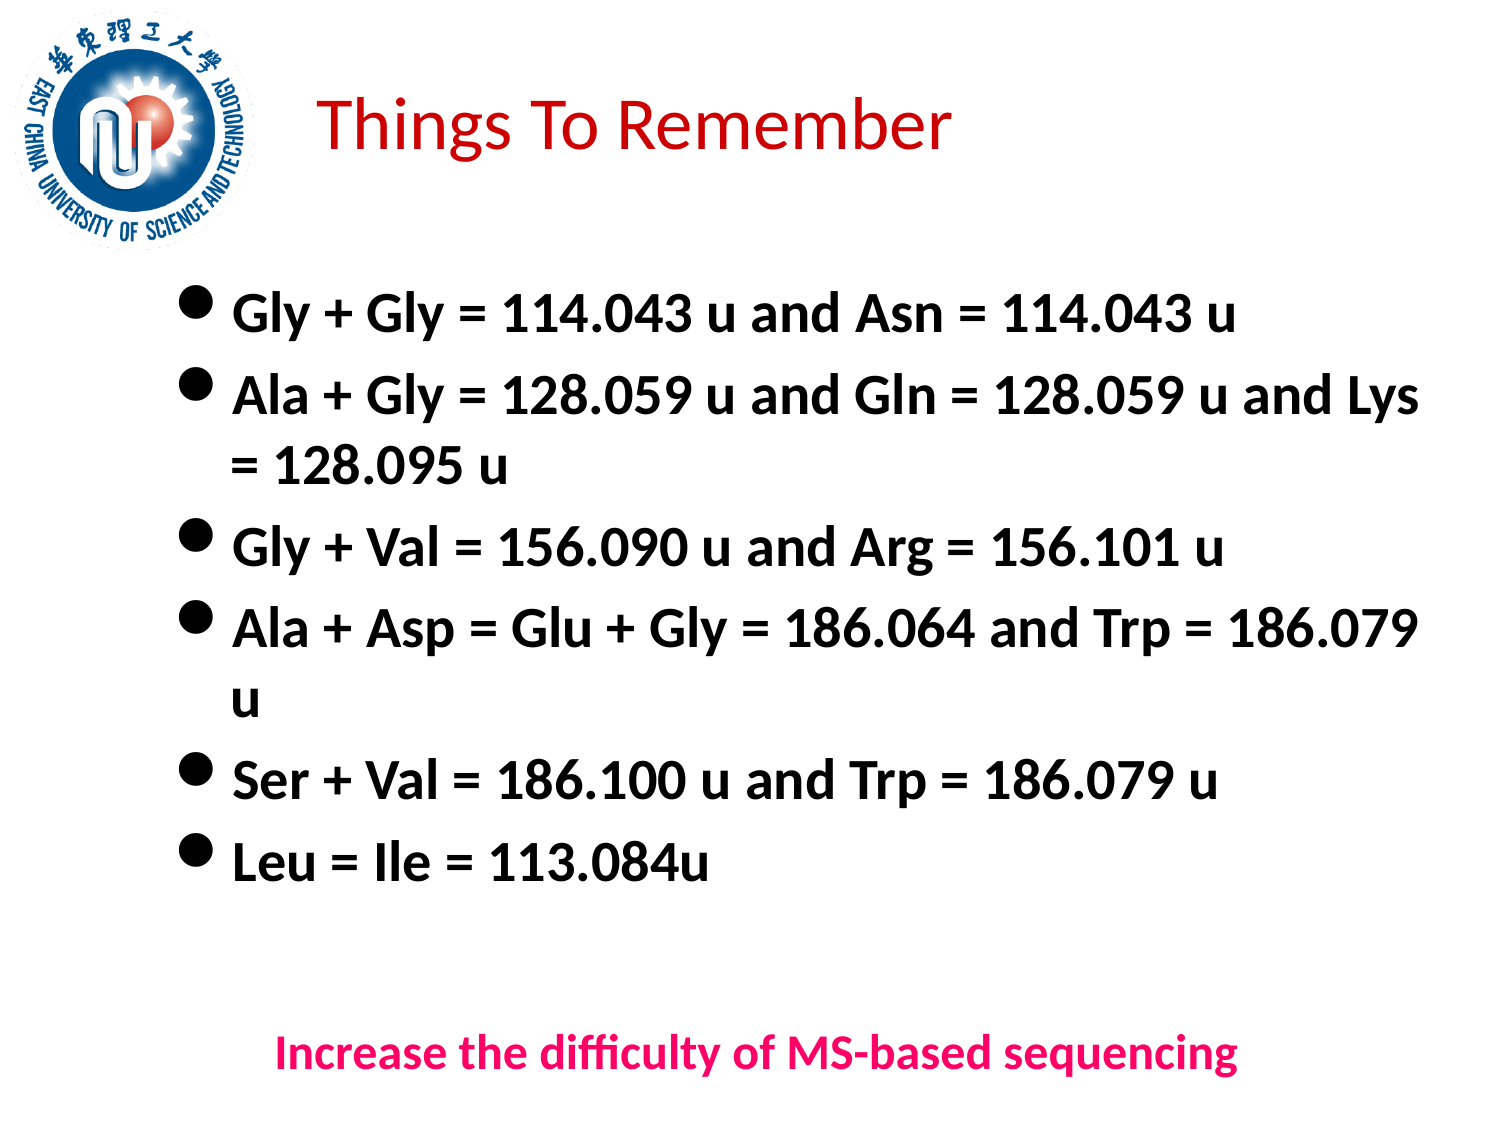

# Things To Remember
Gly + Gly = 114.043 u and Asn = 114.043 u
Ala + Gly = 128.059 u and Gln = 128.059 u and Lys = 128.095 u
Gly + Val = 156.090 u and Arg = 156.101 u
Ala + Asp = Glu + Gly = 186.064 and Trp = 186.079 u
Ser + Val = 186.100 u and Trp = 186.079 u
Leu = Ile = 113.084u
Increase the difficulty of MS-based sequencing